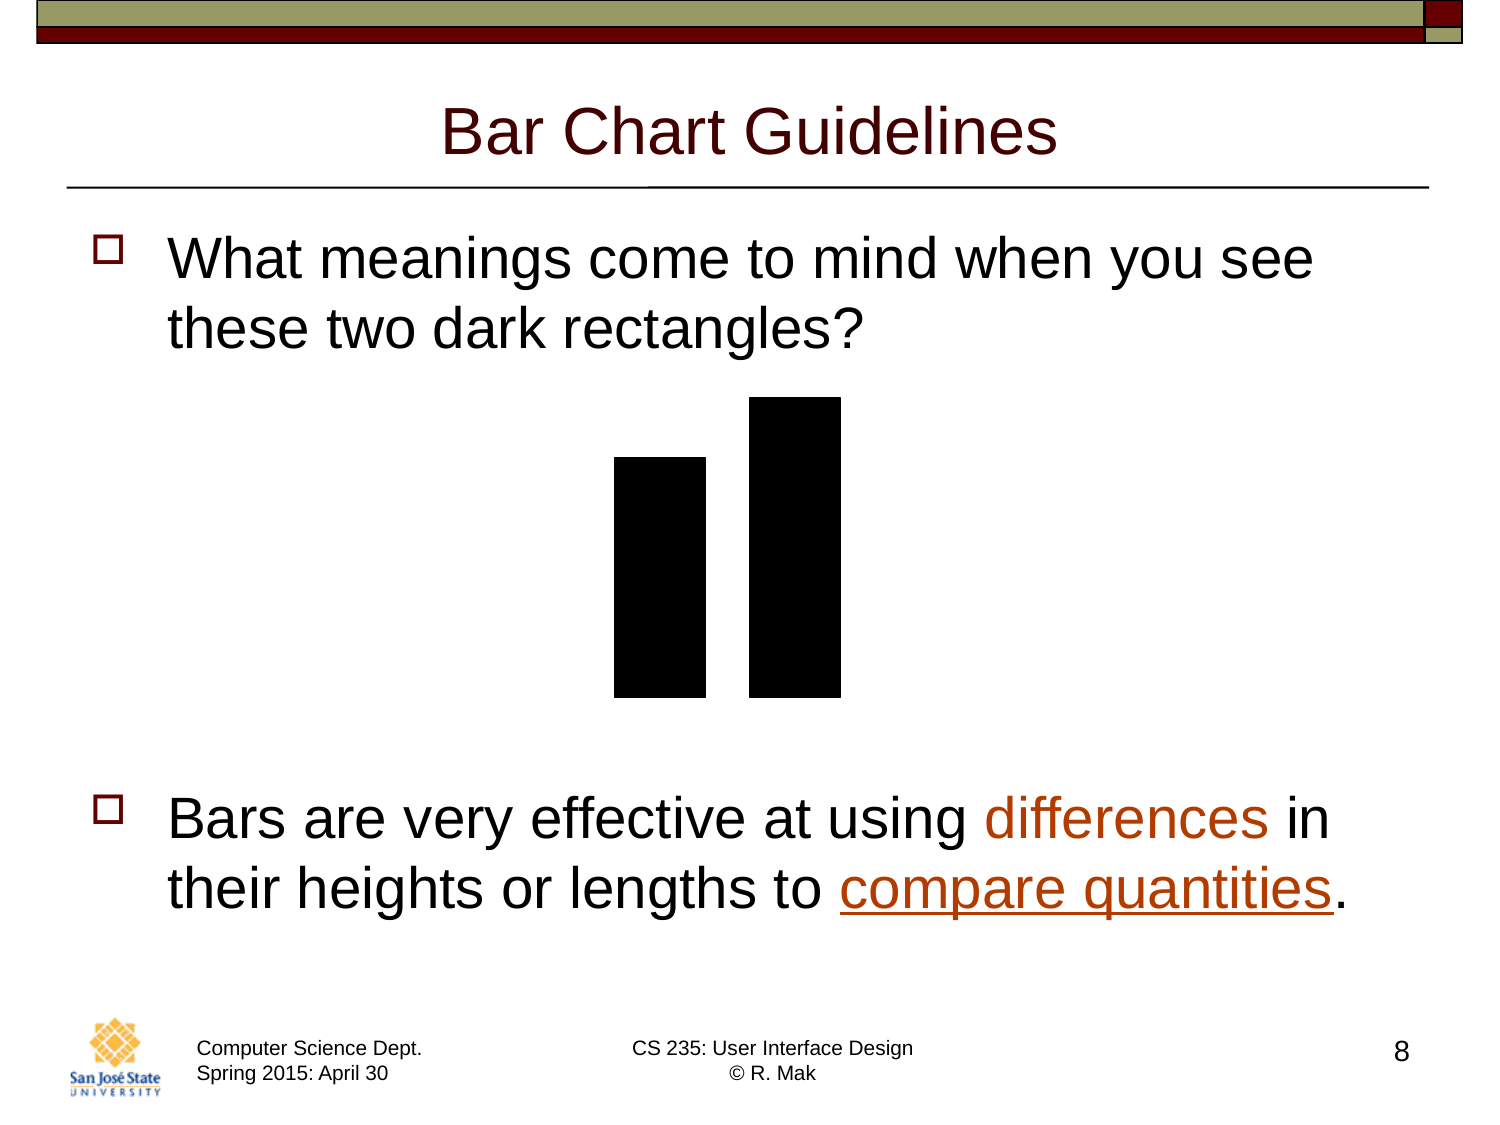

# Bar Chart Guidelines
What meanings come to mind when you see these two dark rectangles?

Bars are very effective at using differences in their heights or lengths to compare quantities.

8